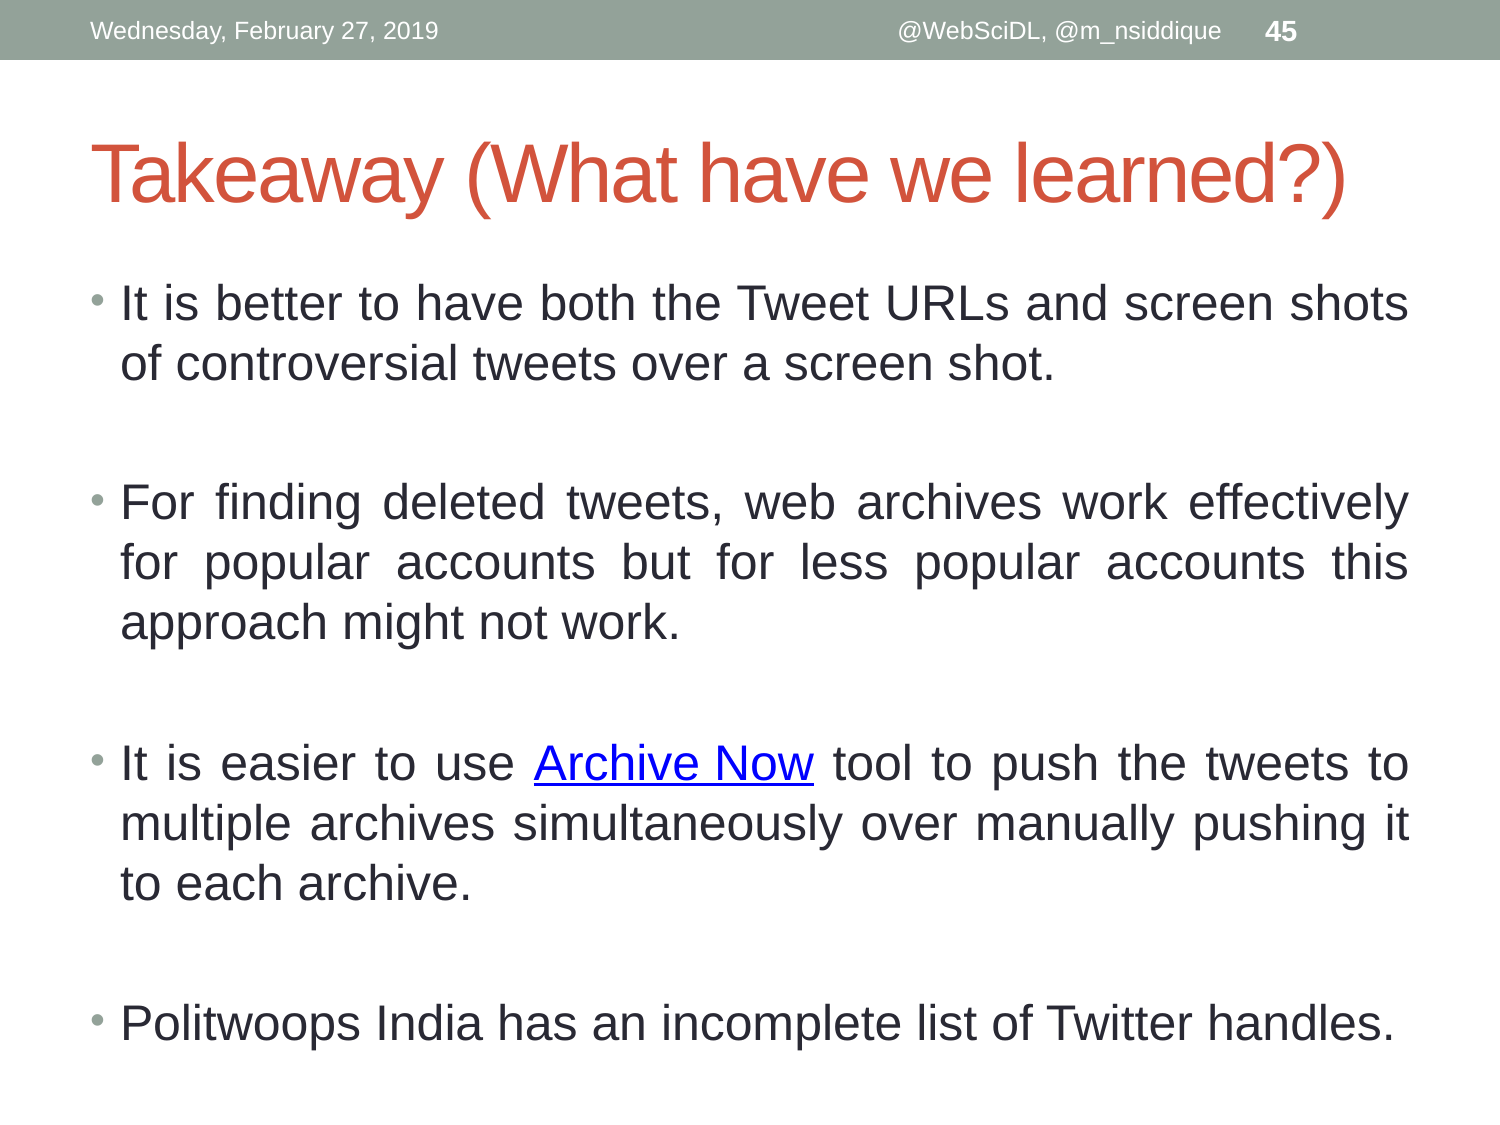

Wednesday, February 27, 2019
@WebSciDL, @m_nsiddique
45
# Takeaway (What have we learned?)
It is better to have both the Tweet URLs and screen shots of controversial tweets over a screen shot.

For finding deleted tweets, web archives work effectively for popular accounts but for less popular accounts this approach might not work.

It is easier to use Archive Now tool to push the tweets to multiple archives simultaneously over manually pushing it to each archive.

Politwoops India has an incomplete list of Twitter handles.